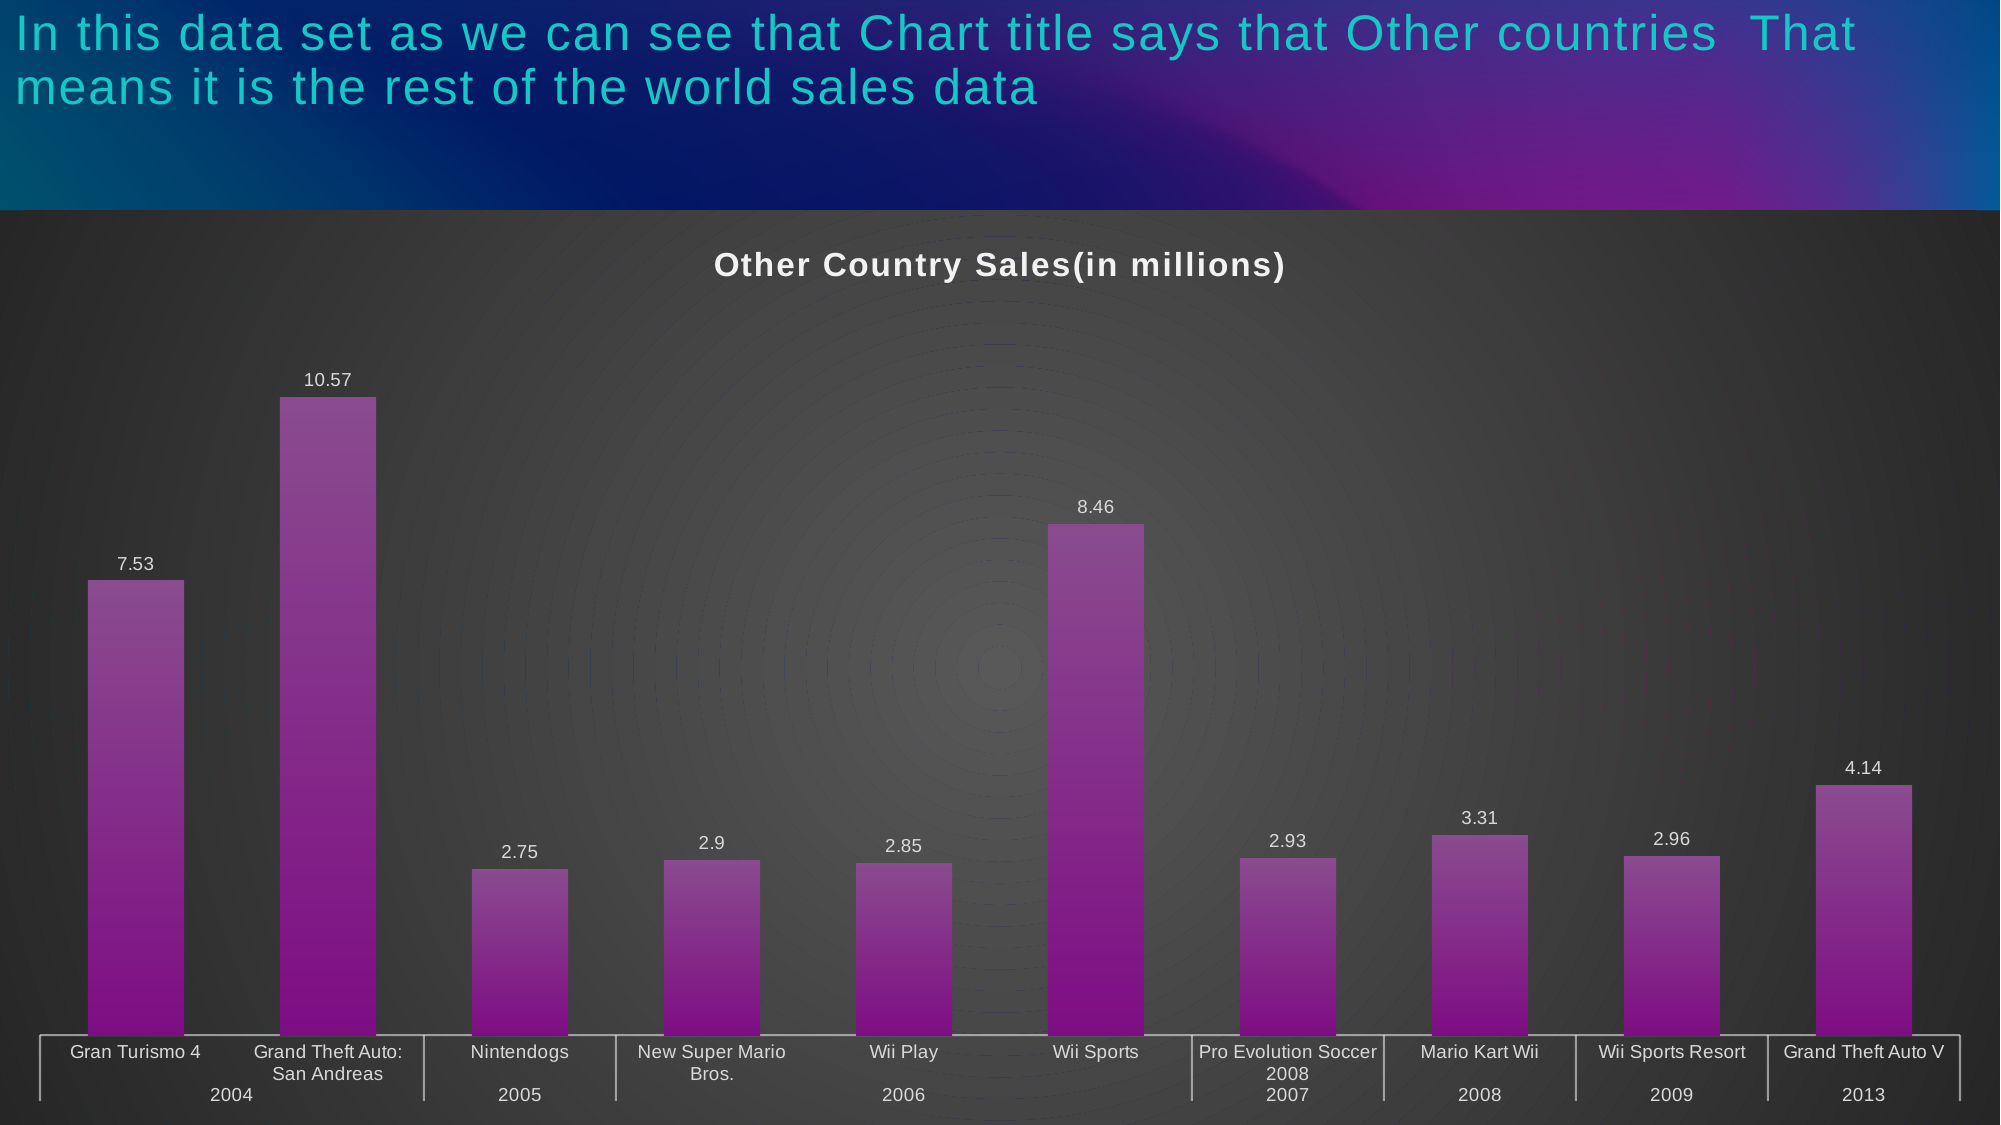

In this data set as we can see that Chart title says that Other countries  That means it is the rest of the world sales data

### Chart: Other Country Sales(in millions)

| Category | Total |
|---|---|
| Gran Turismo 4 | 7.53 |
| Grand Theft Auto: San Andreas | 10.57 |
| Nintendogs | 2.75 |
| New Super Mario Bros. | 2.9 |
| Wii Play | 2.85 |
| Wii Sports | 8.46 |
| Pro Evolution Soccer 2008 | 2.93 |
| Mario Kart Wii | 3.31 |
| Wii Sports Resort | 2.96 |
| Grand Theft Auto V | 4.14 |